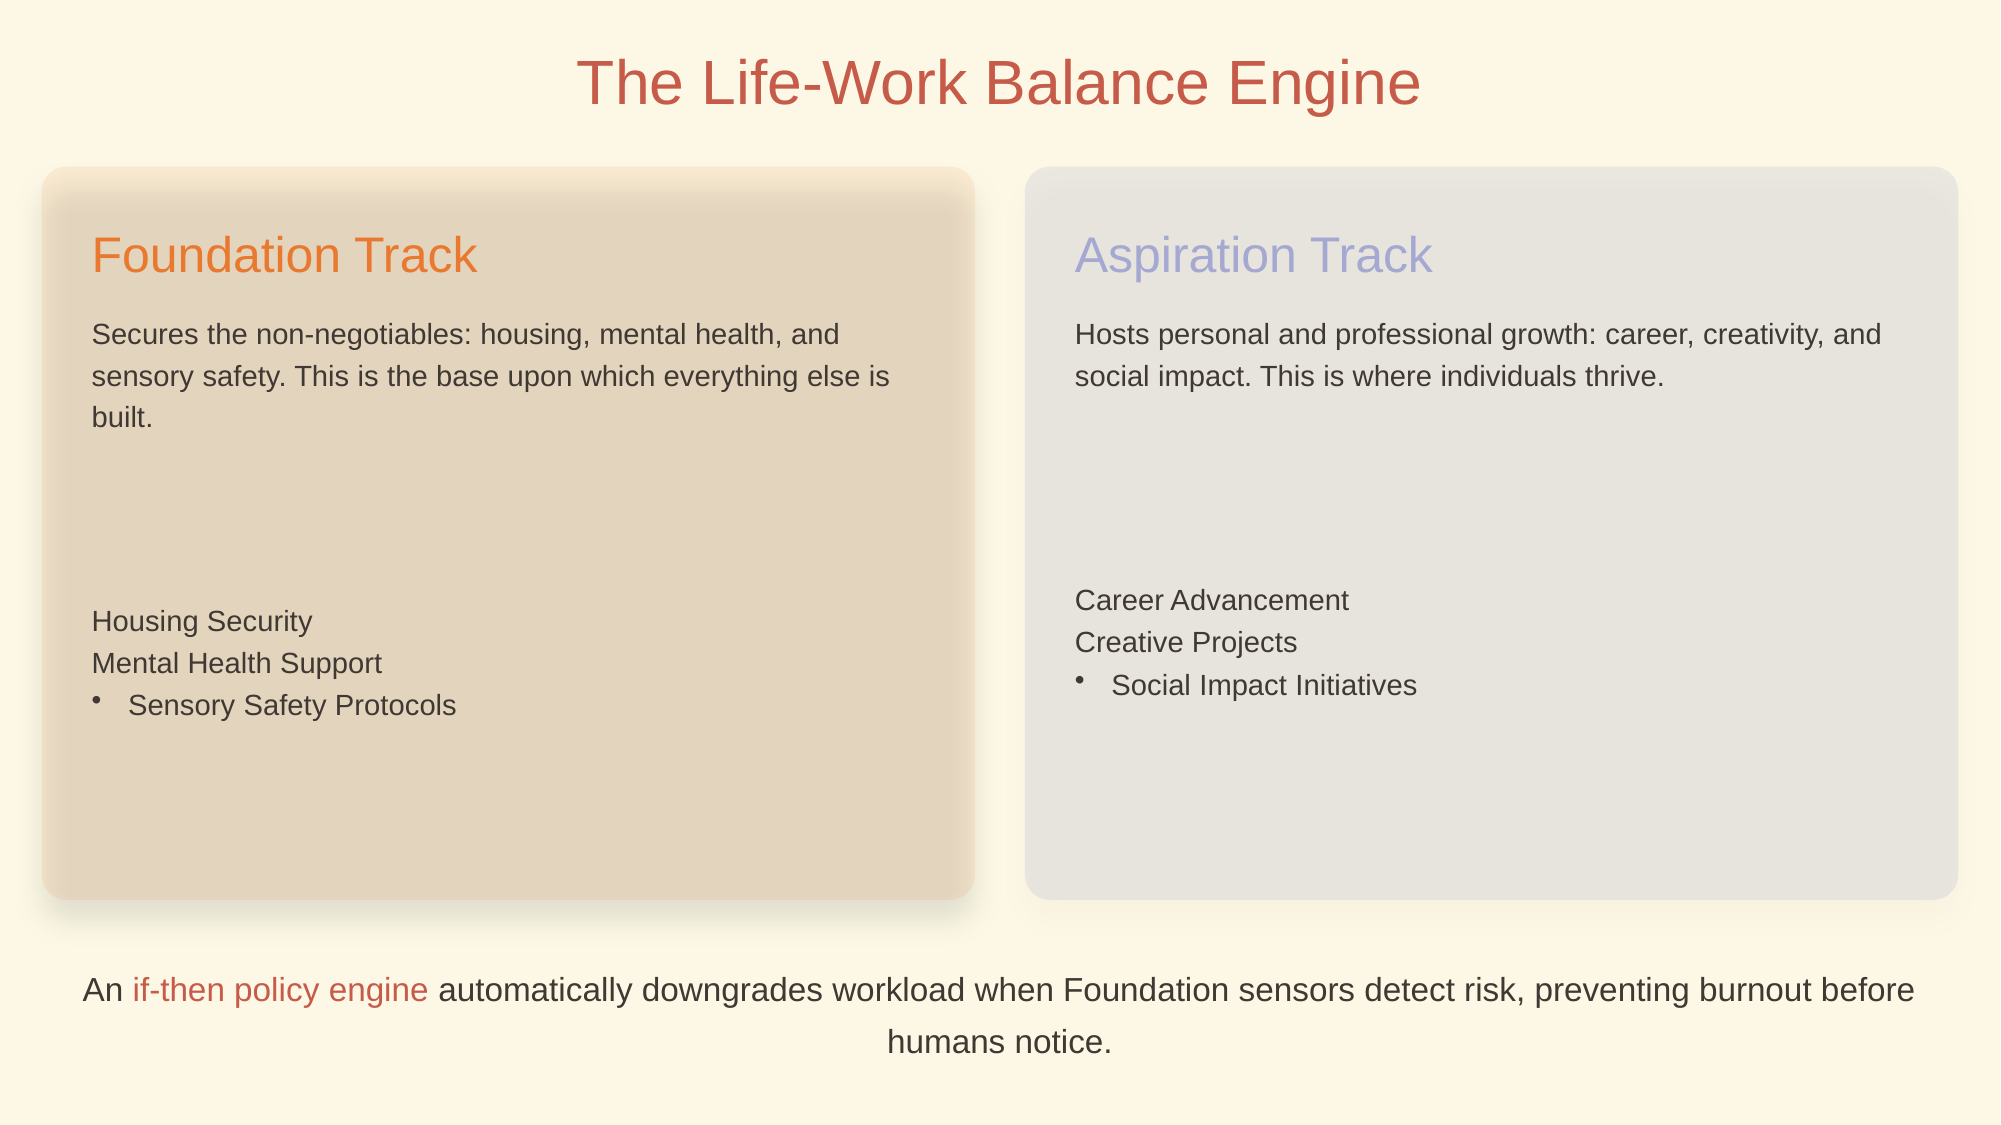

The Life-Work Balance Engine

Foundation Track
Aspiration Track
Secures the non-negotiables: housing, mental health, and sensory safety. This is the base upon which everything else is built.
Hosts personal and professional growth: career, creativity, and social impact. This is where individuals thrive.
Career Advancement
Creative Projects
Social Impact Initiatives
Housing Security
Mental Health Support
Sensory Safety Protocols
An if-then policy engine automatically downgrades workload when Foundation sensors detect risk, preventing burnout before humans notice.